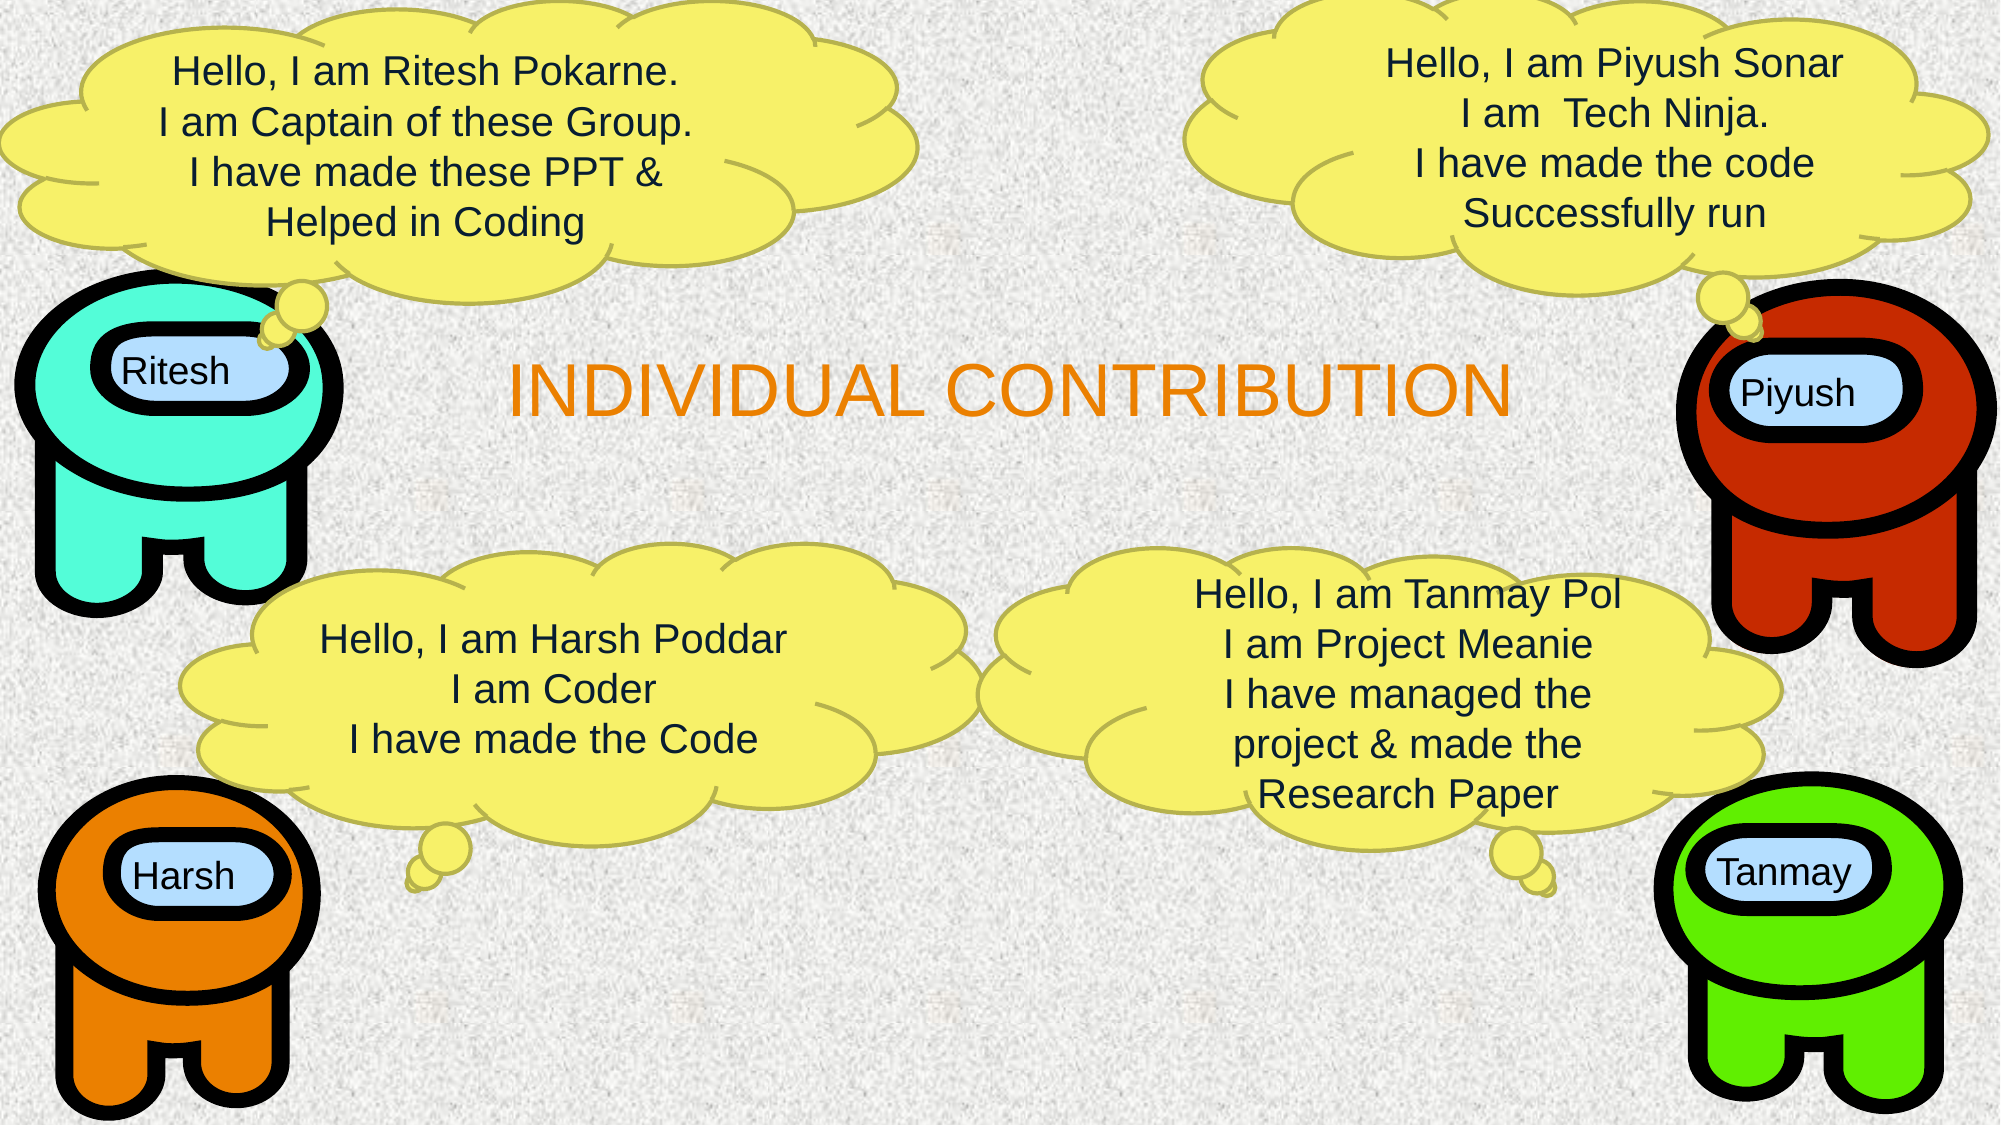

Hello, I am Ritesh Pokarne.
I am Captain of these Group.
I have made these PPT & Helped in Coding
Hello, I am Piyush Sonar
I am  Tech Ninja.
I have made the code Successfully run

Ritesh

Piyush
INDIVIDUAL CONTRIBUTION
Hello, I am Harsh Poddar
I am Coder
I have made the Code
Hello, I am Tanmay Pol
I am Project Meanie
I have managed the project & made the Research Paper

Tanmay

Harsh